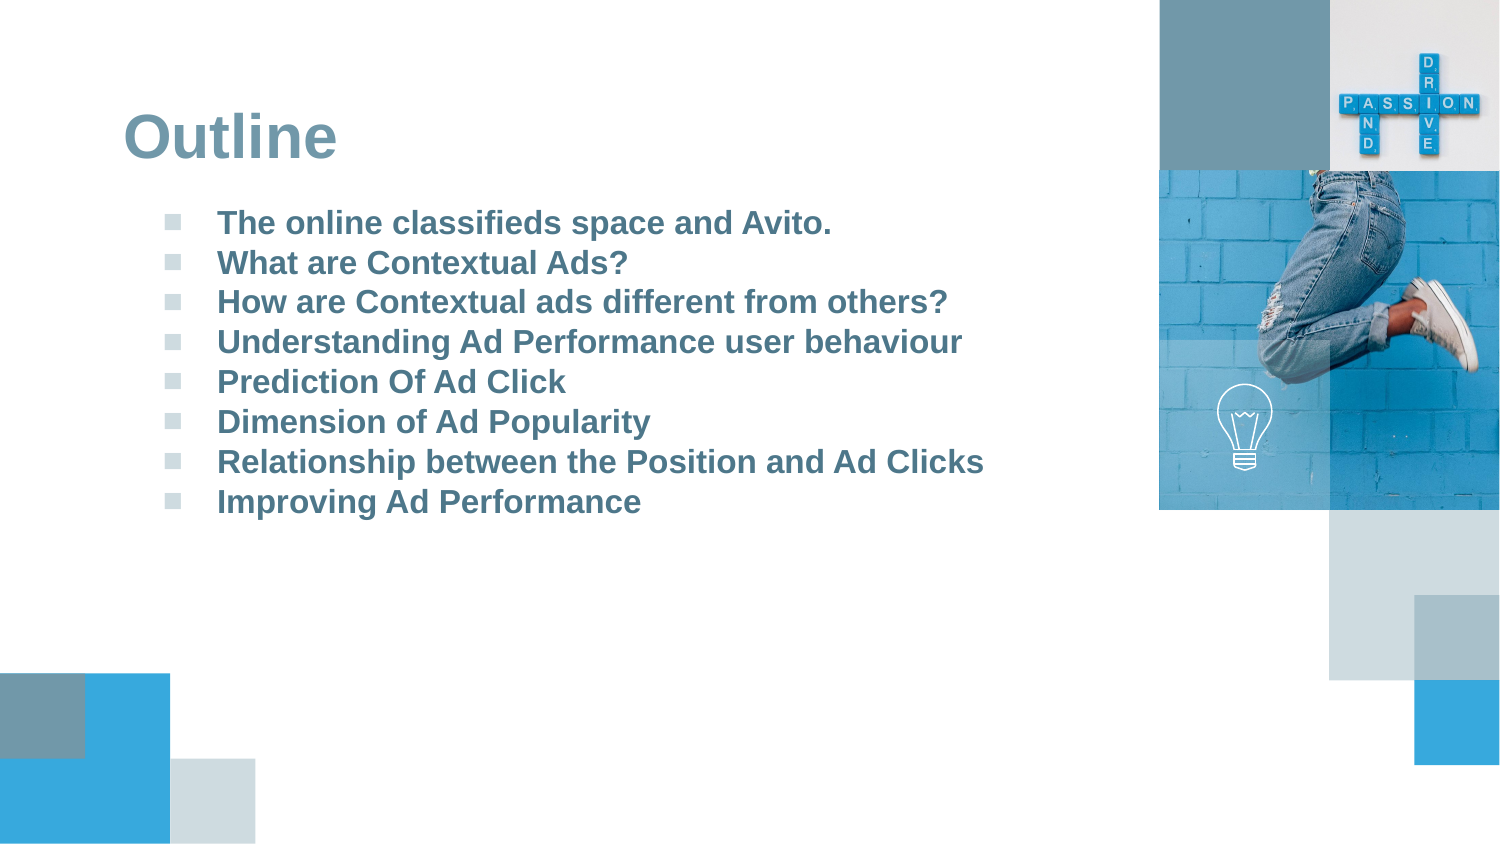

# Outline
The online classifieds space and Avito.
What are Contextual Ads?
How are Contextual ads different from others?
Understanding Ad Performance user behaviour
Prediction Of Ad Click
Dimension of Ad Popularity
Relationship between the Position and Ad Clicks
Improving Ad Performance